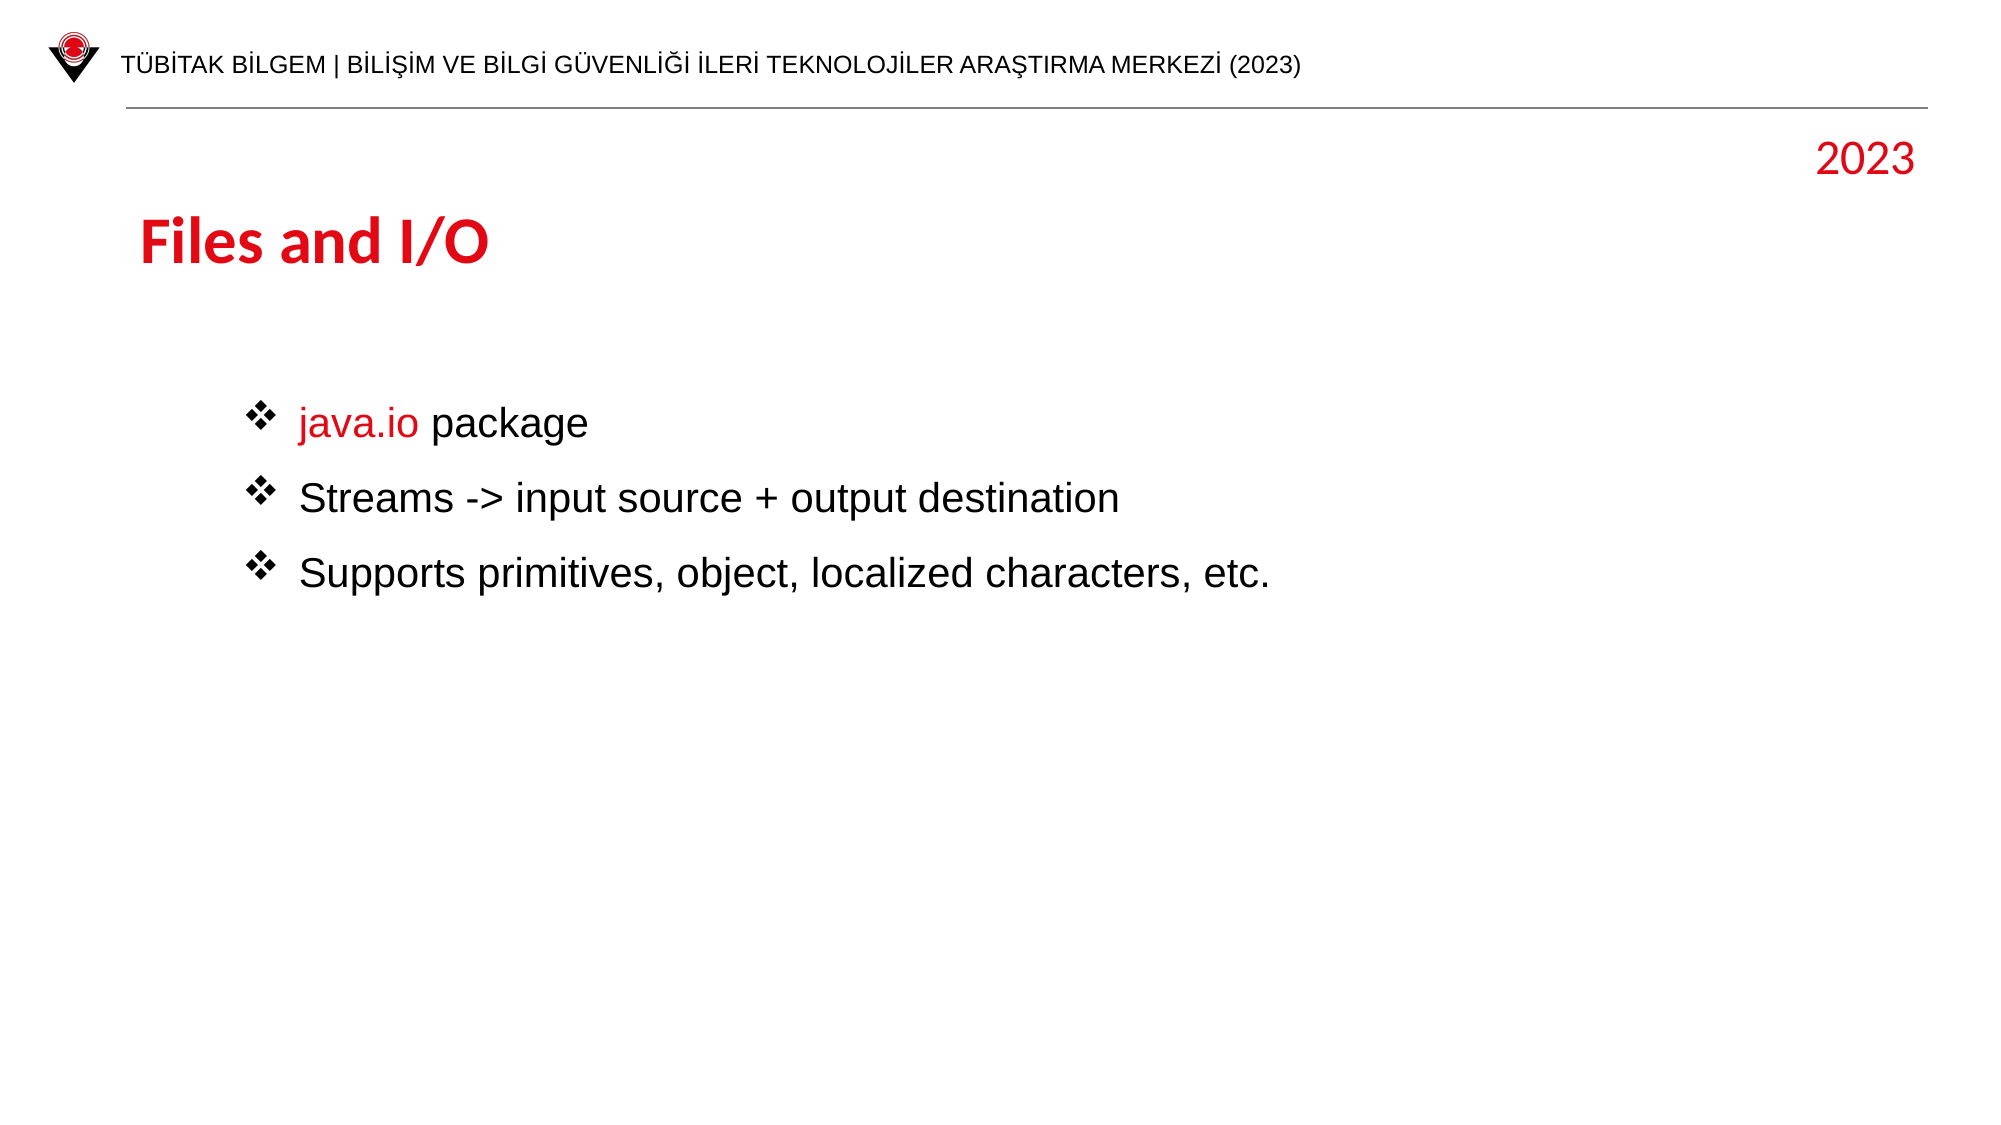

2023
Files and I/O

java.io package
Streams -> input source + output destination
Supports primitives, object, localized characters, etc.